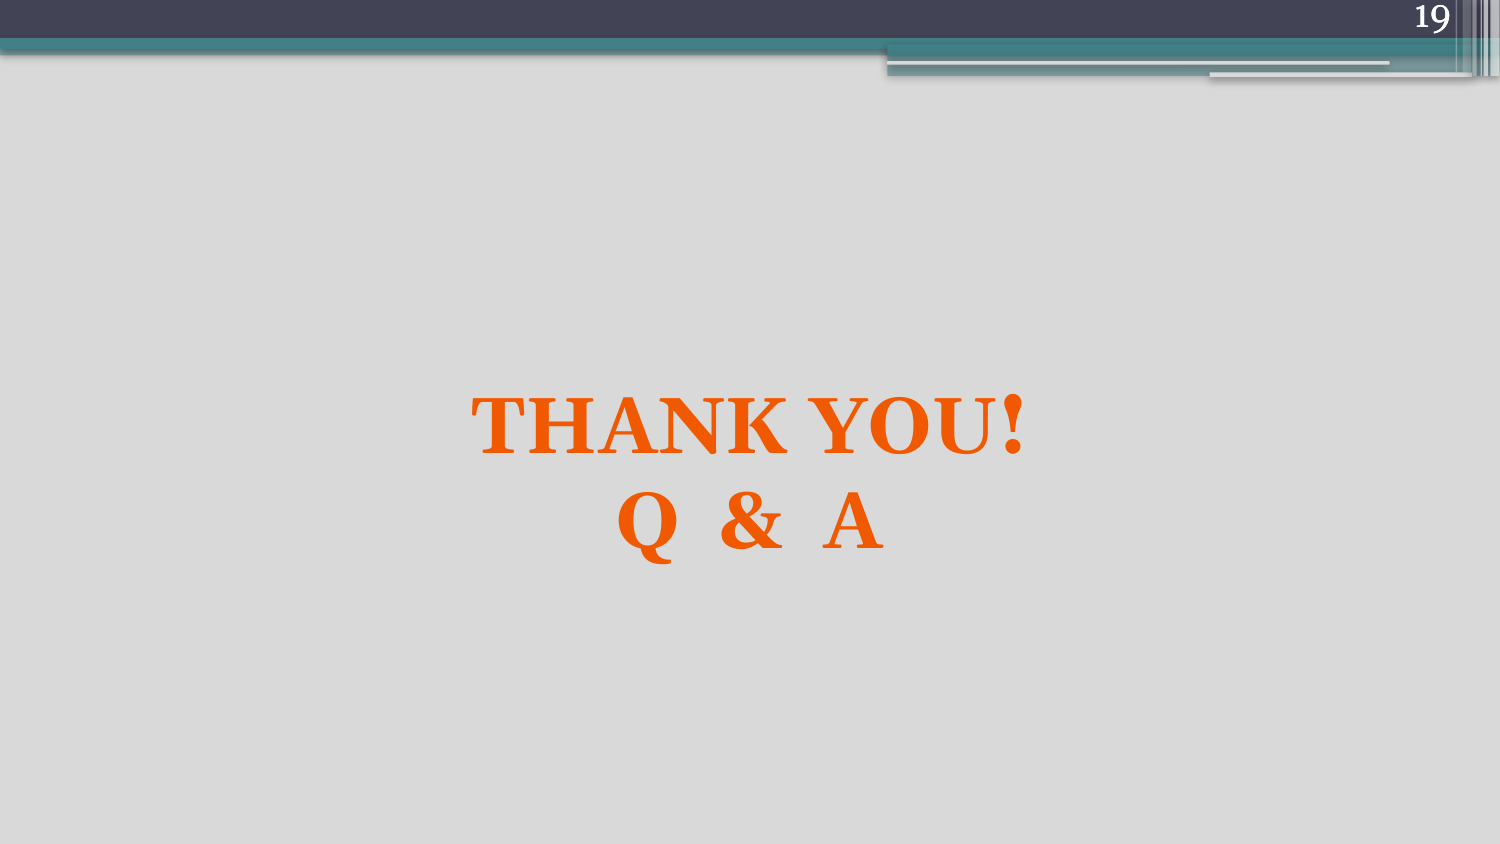

19
19
Thank you!
Q  &  A